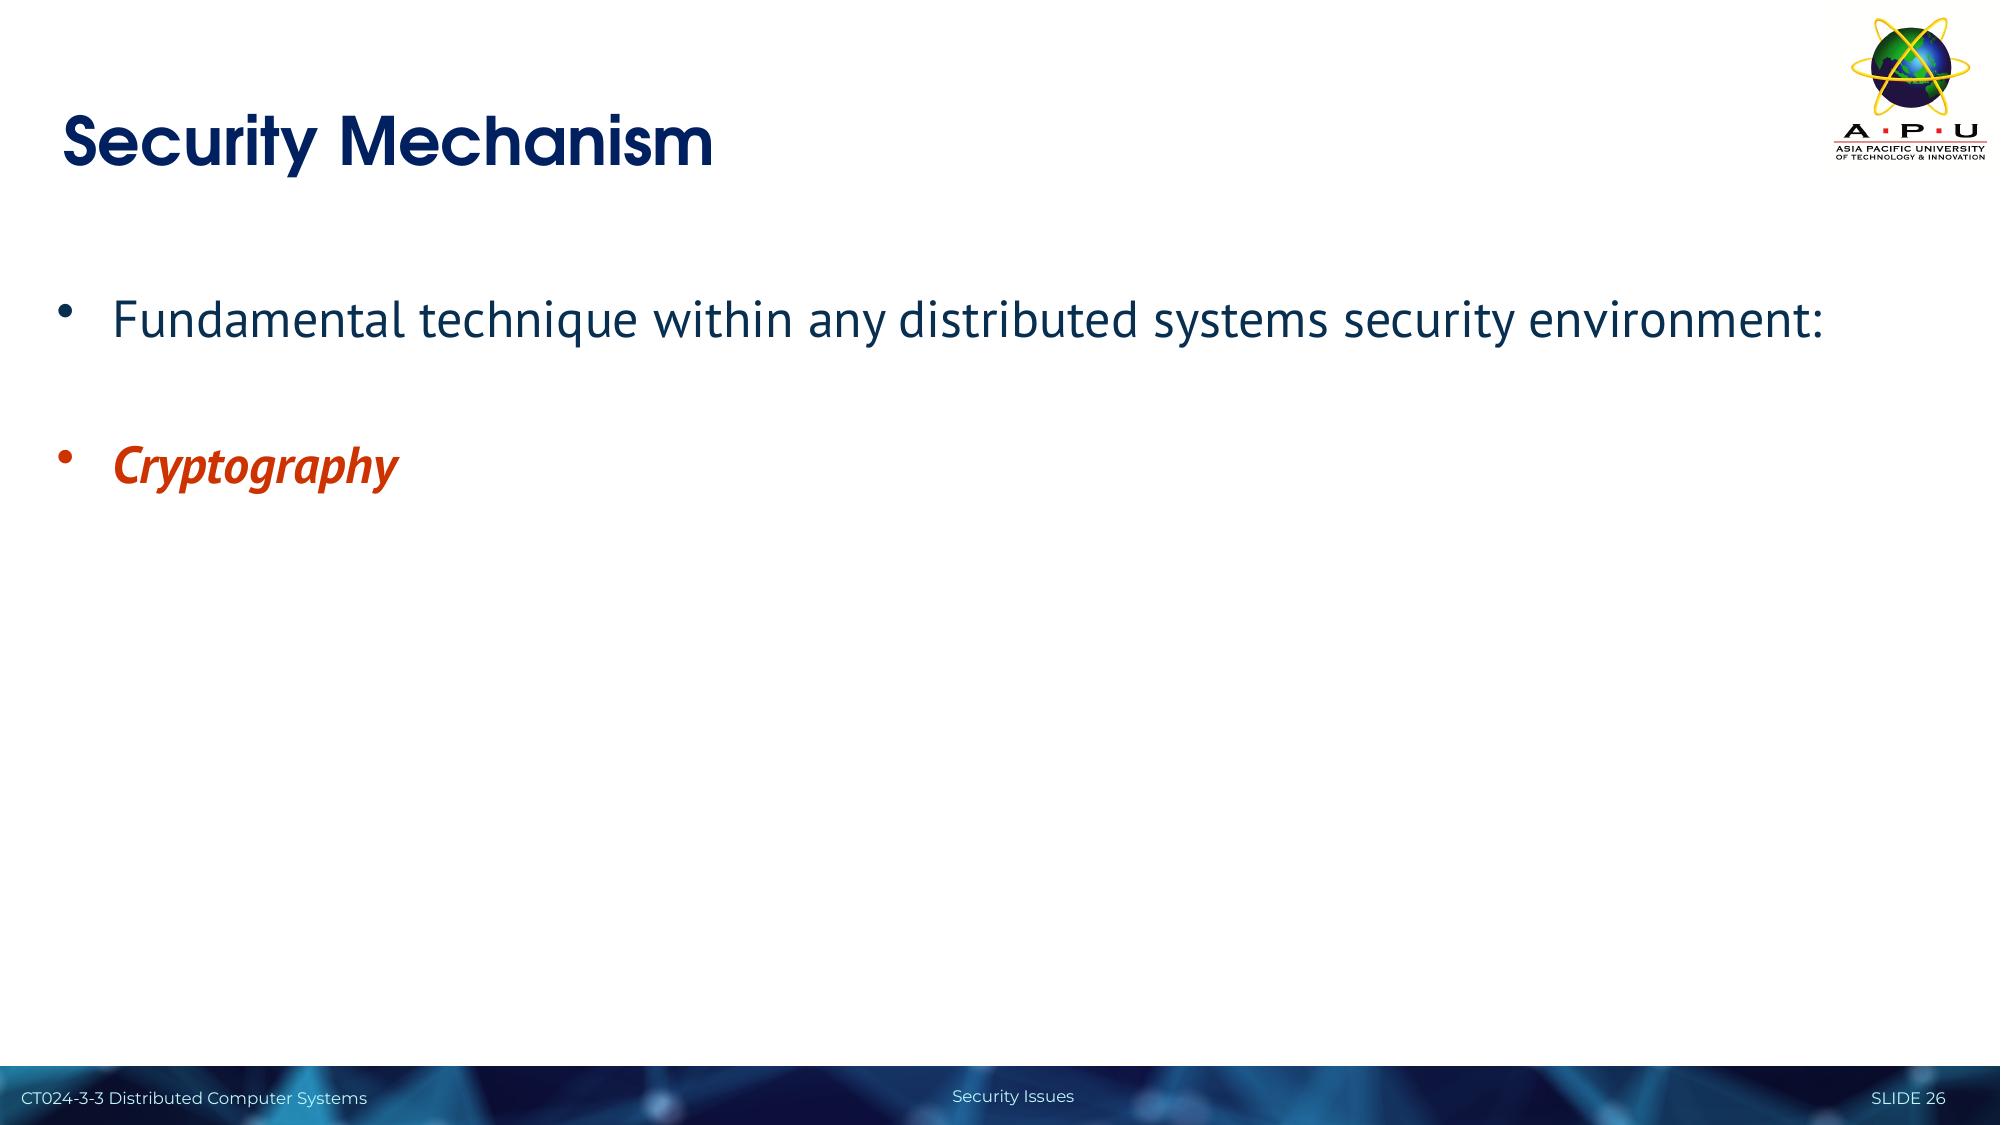

# Security Mechanism
Fundamental technique within any distributed systems security environment:

Cryptography